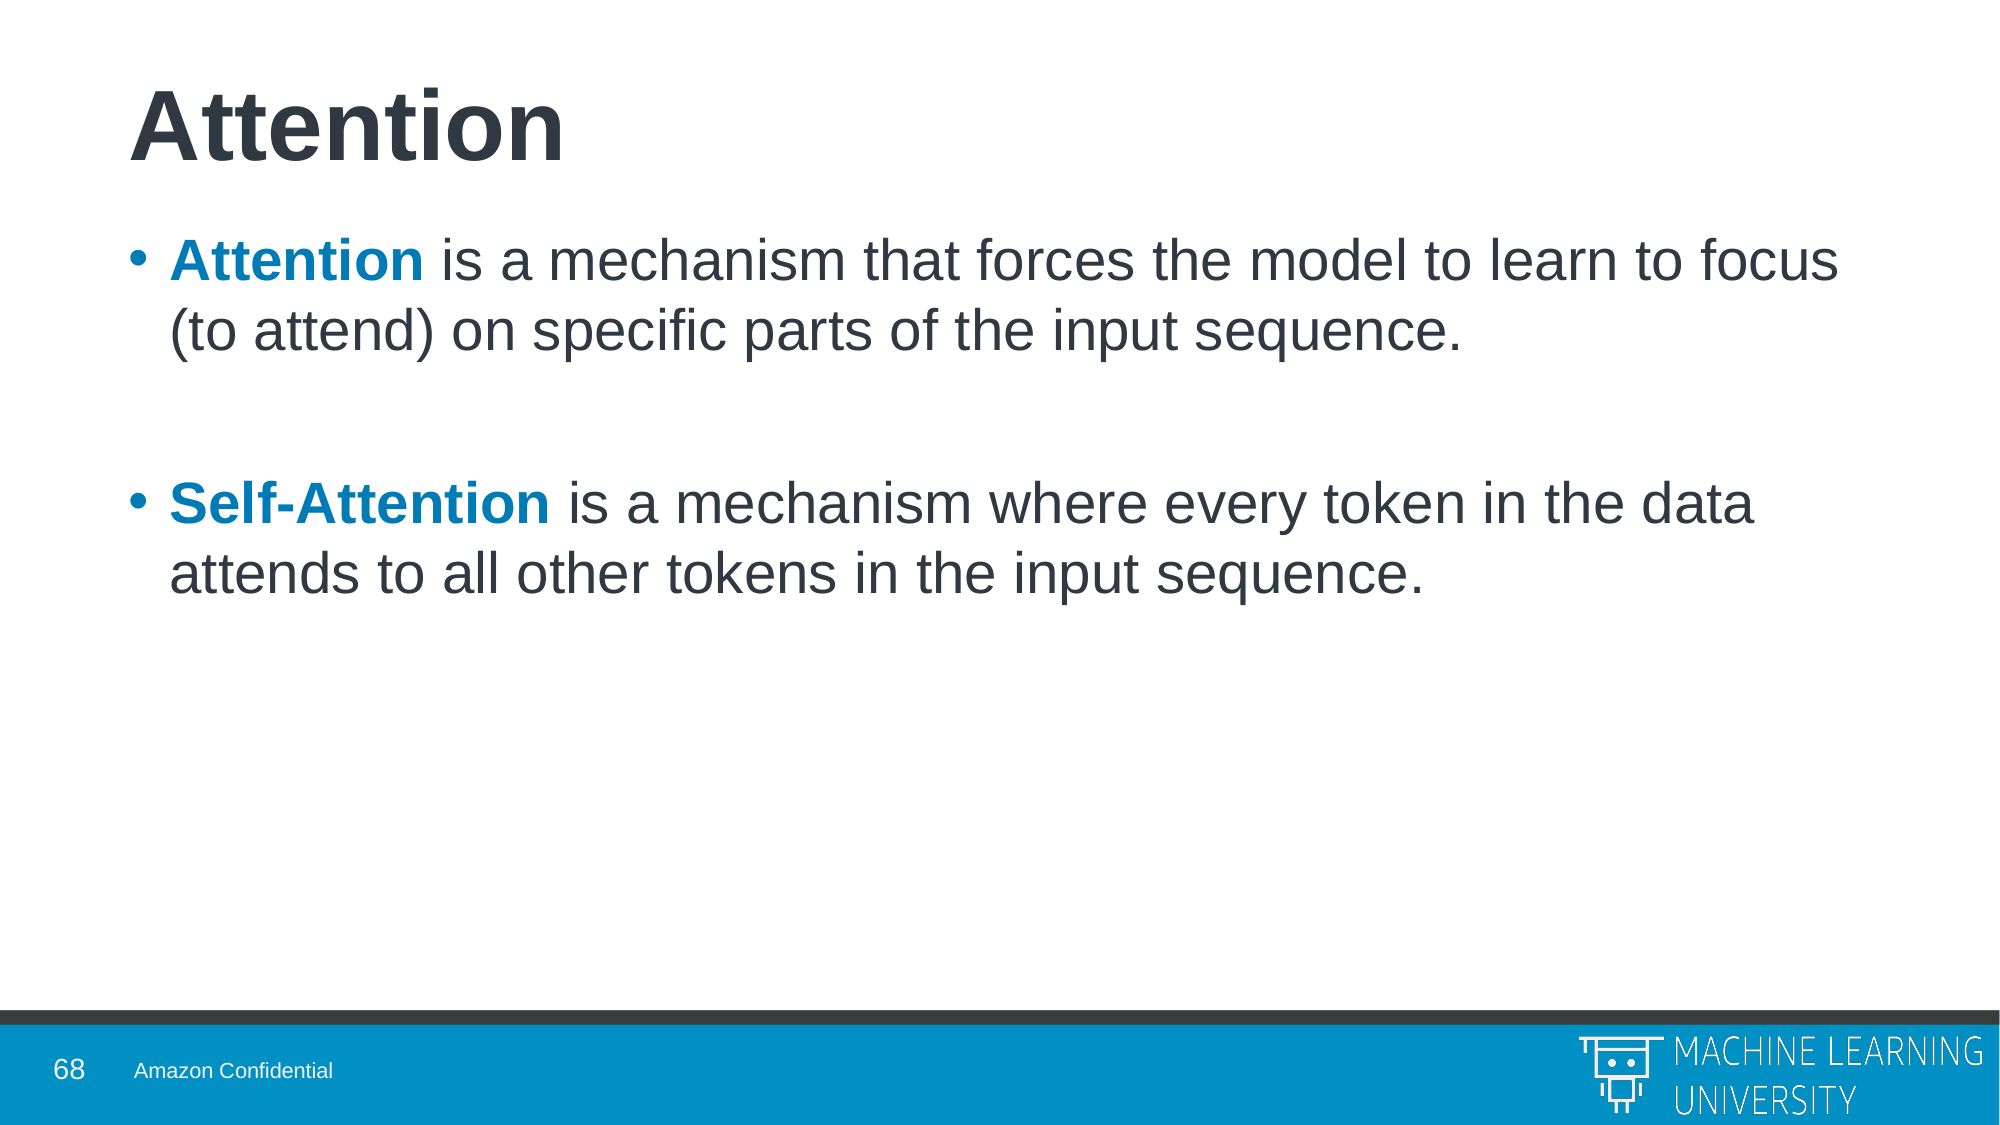

Attention
Attention is a mechanism that forces the model to learn to focus (to attend) on specific parts of the input sequence.

Self-Attention is a mechanism where every token in the data attends to all other tokens in the input sequence.